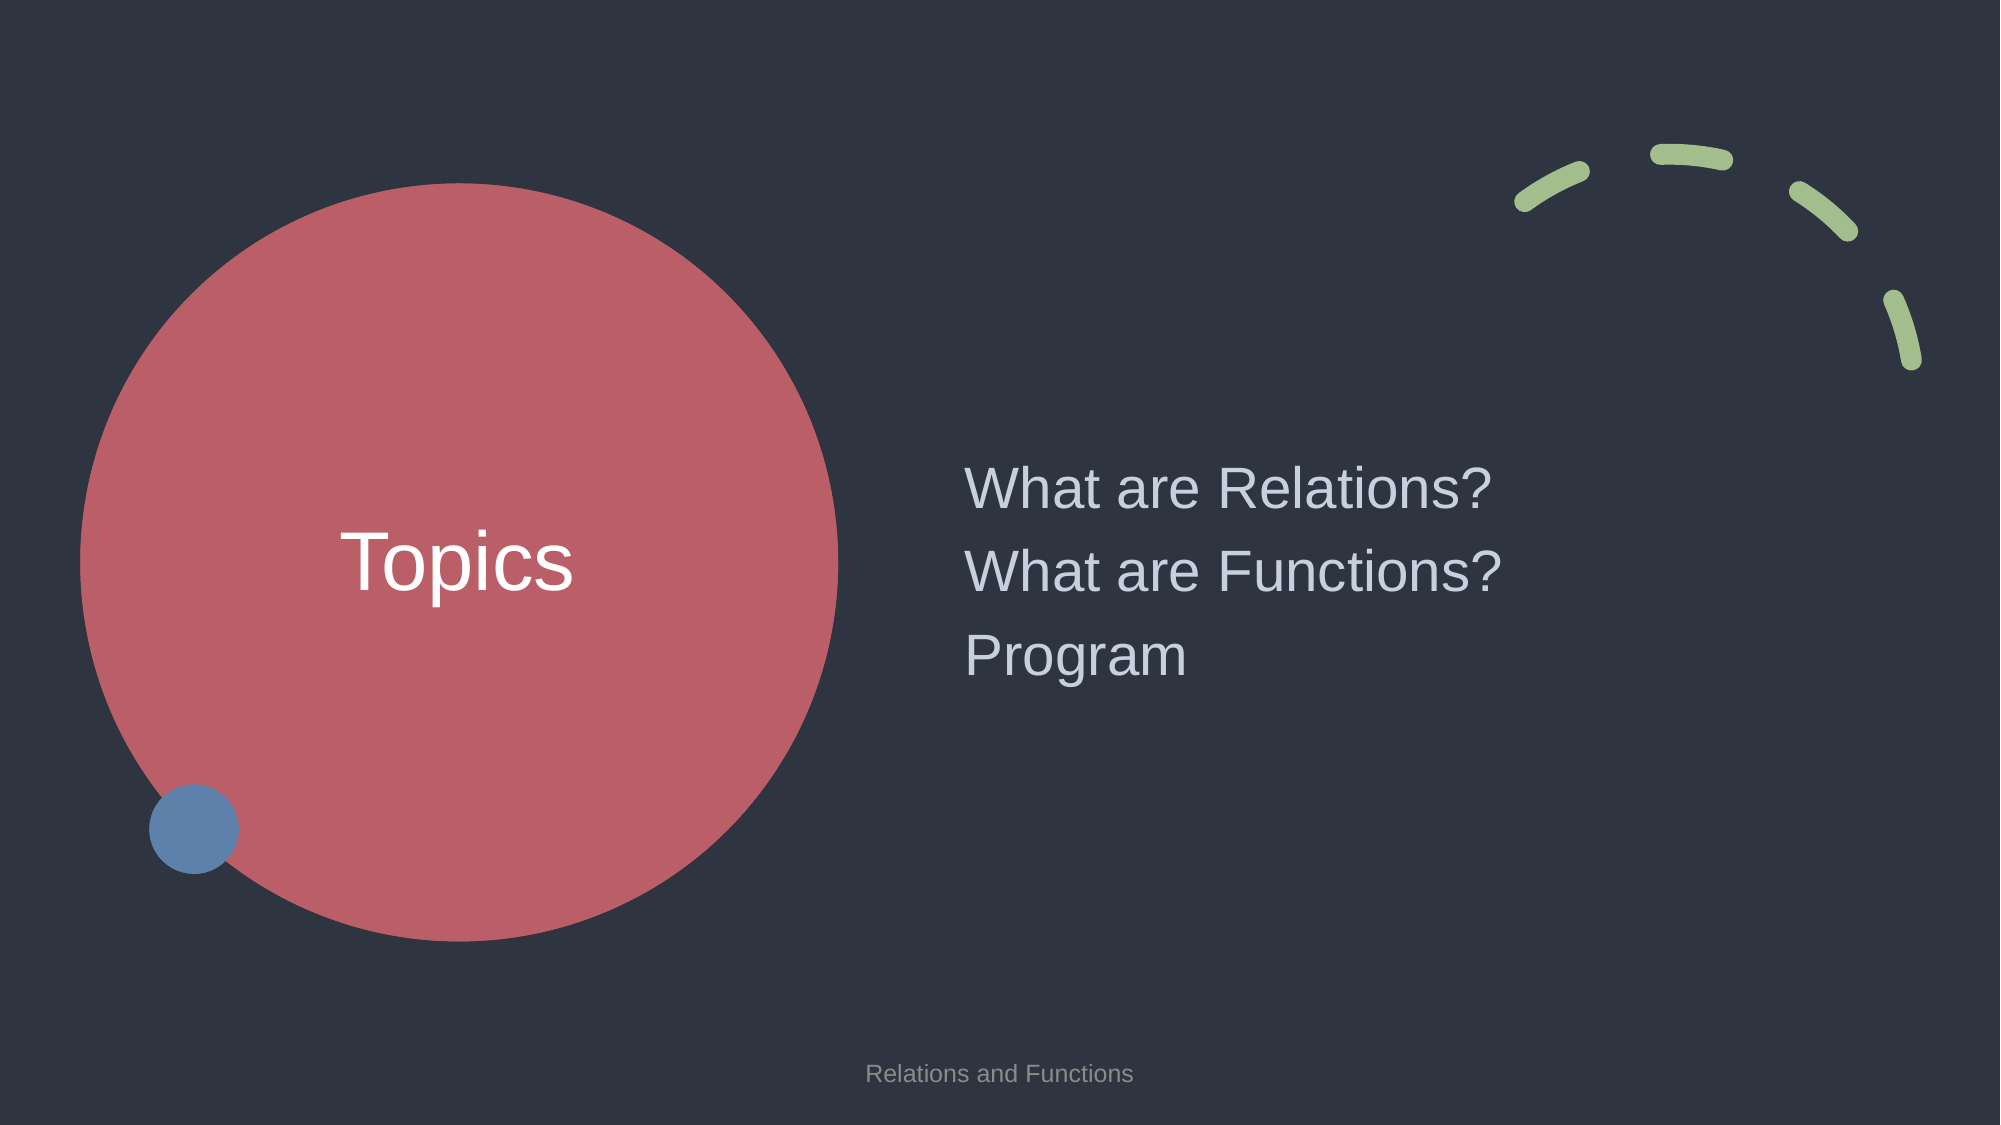

# Topics
What are Relations?
What are Functions?
Program

Relations and Functions